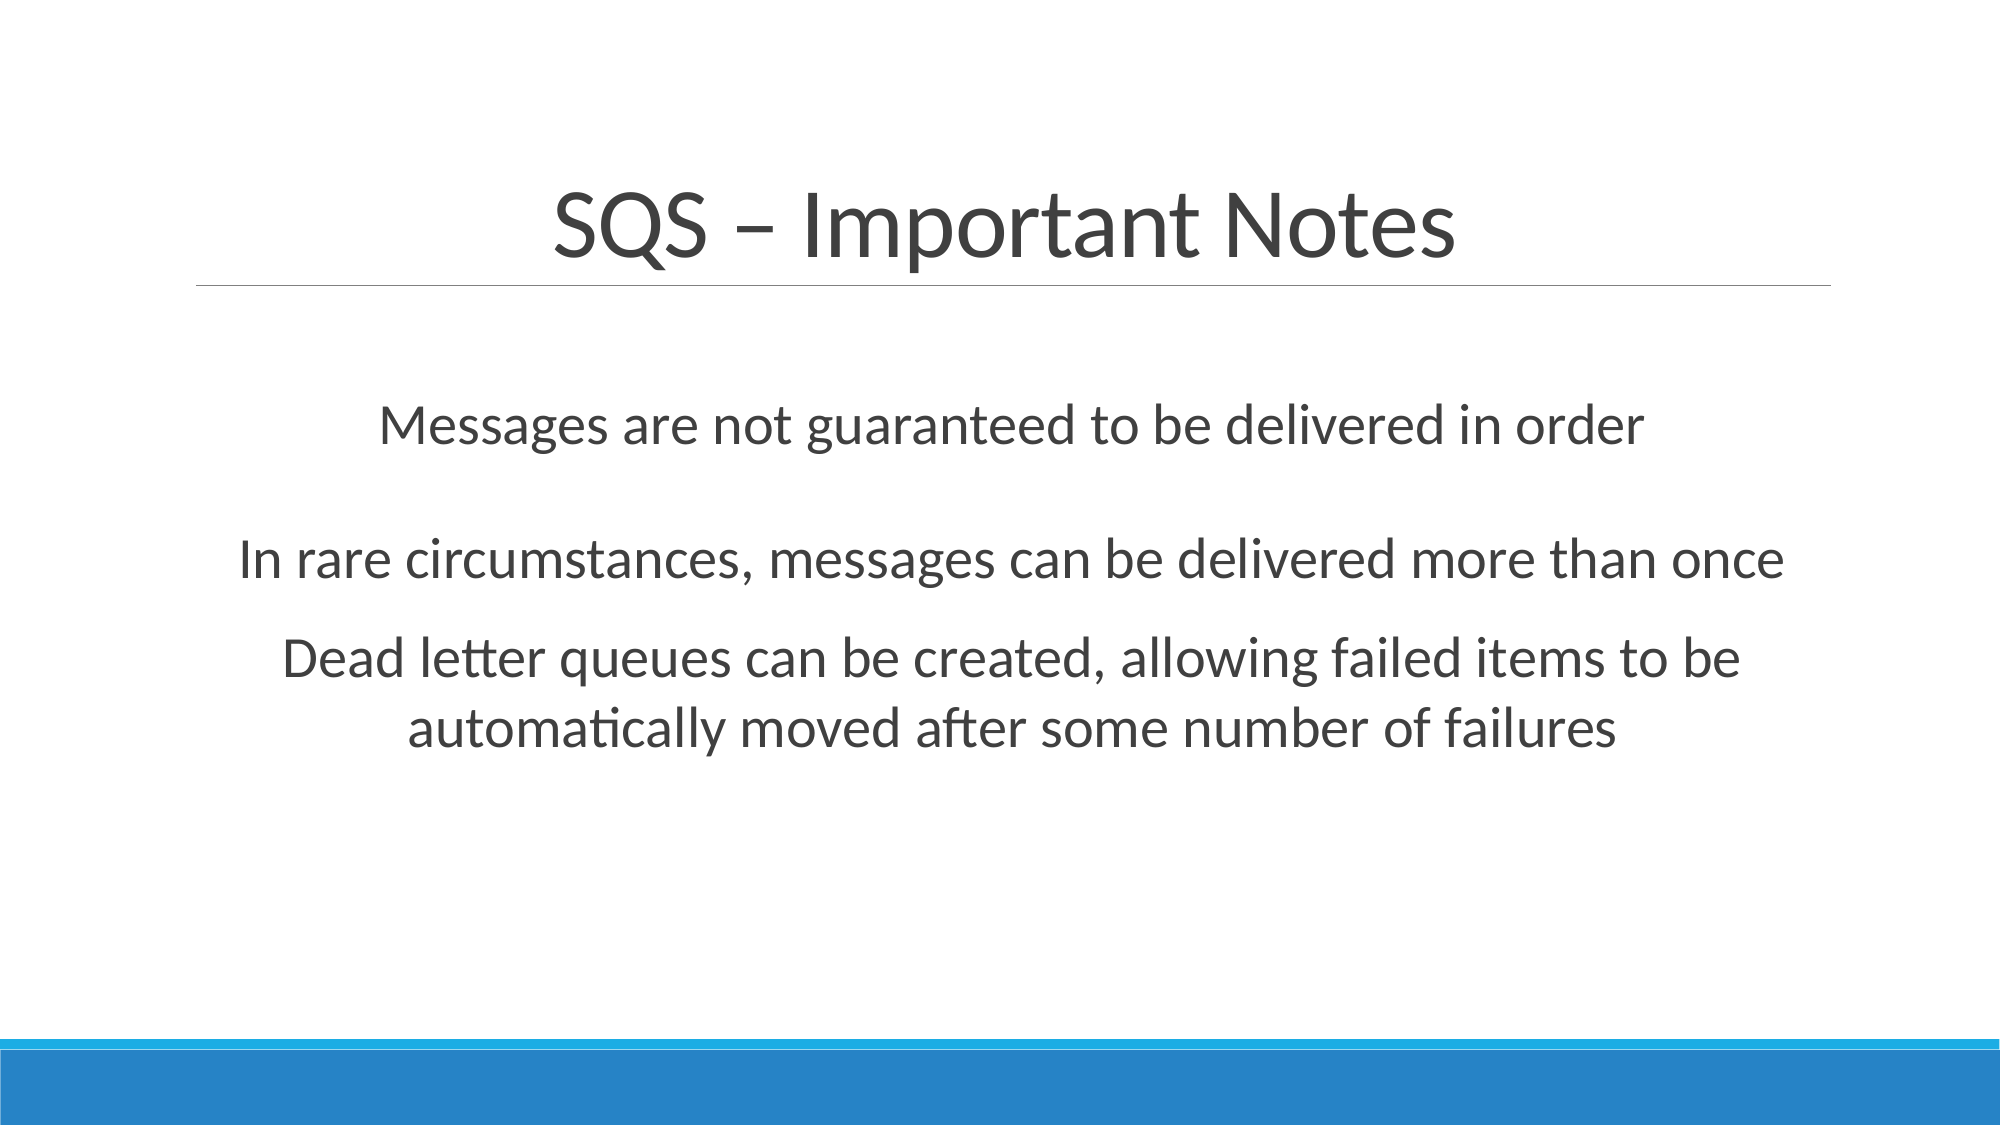

# SQS – Important Notes
Messages are not guaranteed to be delivered in order
In rare circumstances, messages can be delivered more than once
Dead letter queues can be created, allowing failed items to be automatically moved after some number of failures